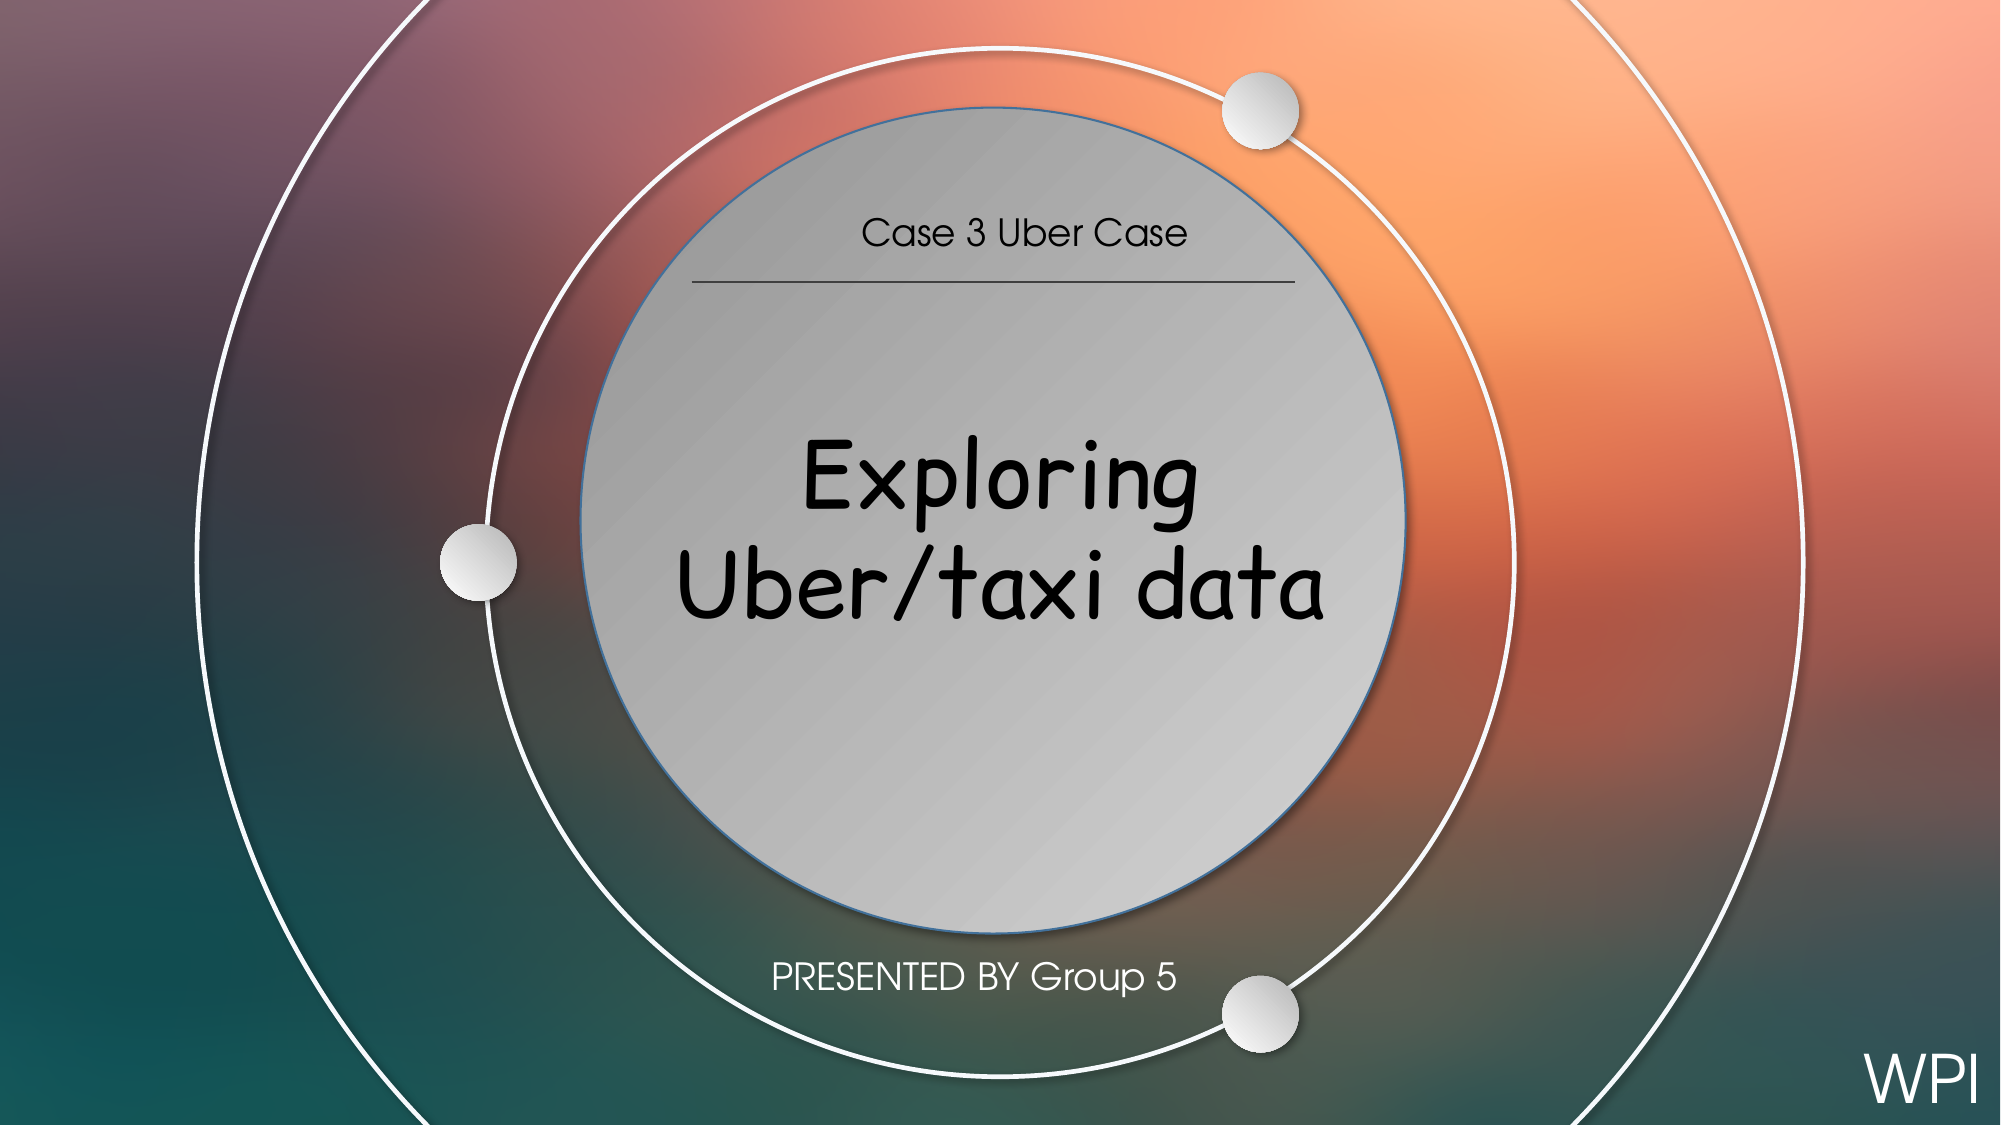

Exploring Uber/taxi data

Case 3 Uber Case
PRESENTED BY Group 5
WPI